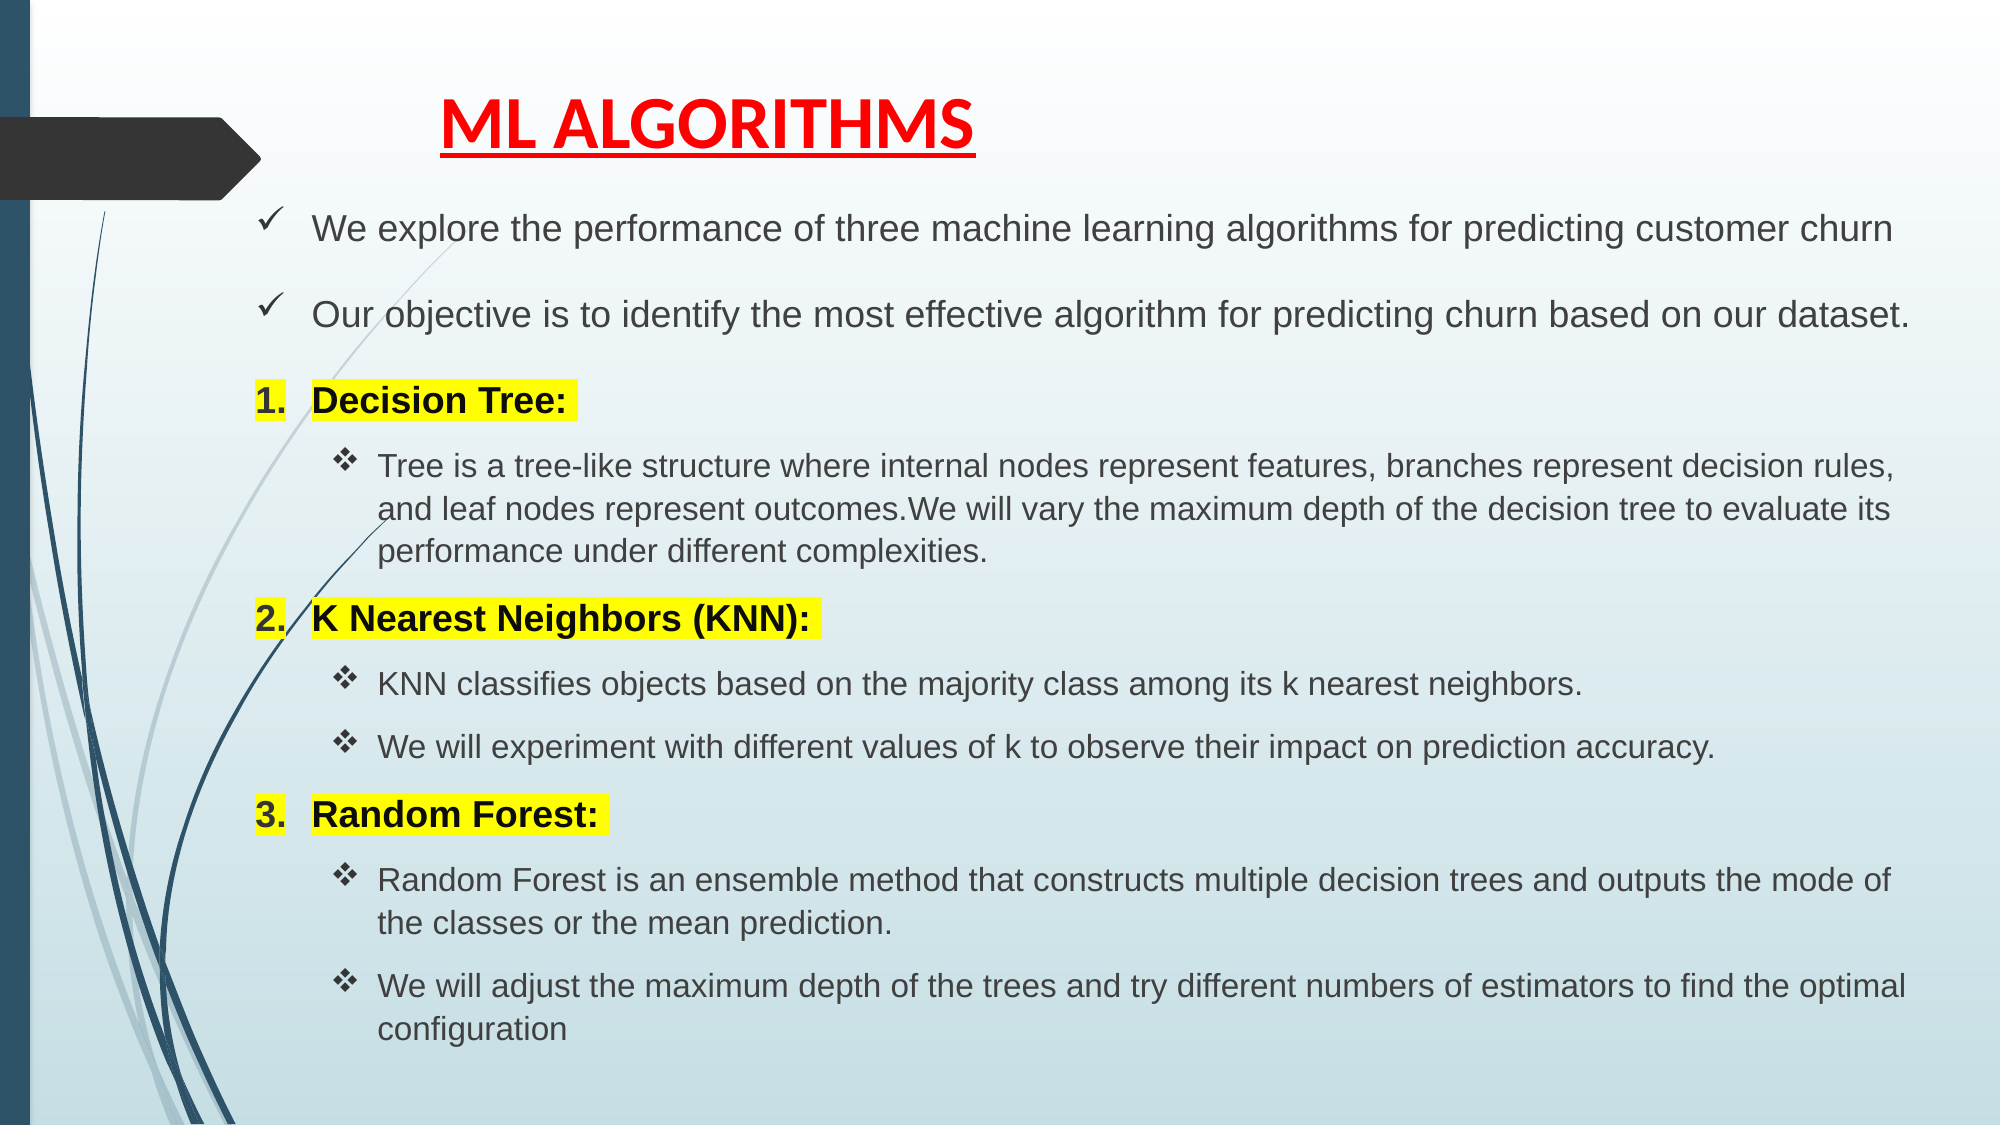

# ML ALGORITHMS
We explore the performance of three machine learning algorithms for predicting customer churn
Our objective is to identify the most effective algorithm for predicting churn based on our dataset.
Decision Tree:
Tree is a tree-like structure where internal nodes represent features, branches represent decision rules, and leaf nodes represent outcomes.We will vary the maximum depth of the decision tree to evaluate its performance under different complexities.
K Nearest Neighbors (KNN):
KNN classifies objects based on the majority class among its k nearest neighbors.
We will experiment with different values of k to observe their impact on prediction accuracy.
Random Forest:
Random Forest is an ensemble method that constructs multiple decision trees and outputs the mode of the classes or the mean prediction.
We will adjust the maximum depth of the trees and try different numbers of estimators to find the optimal configuration